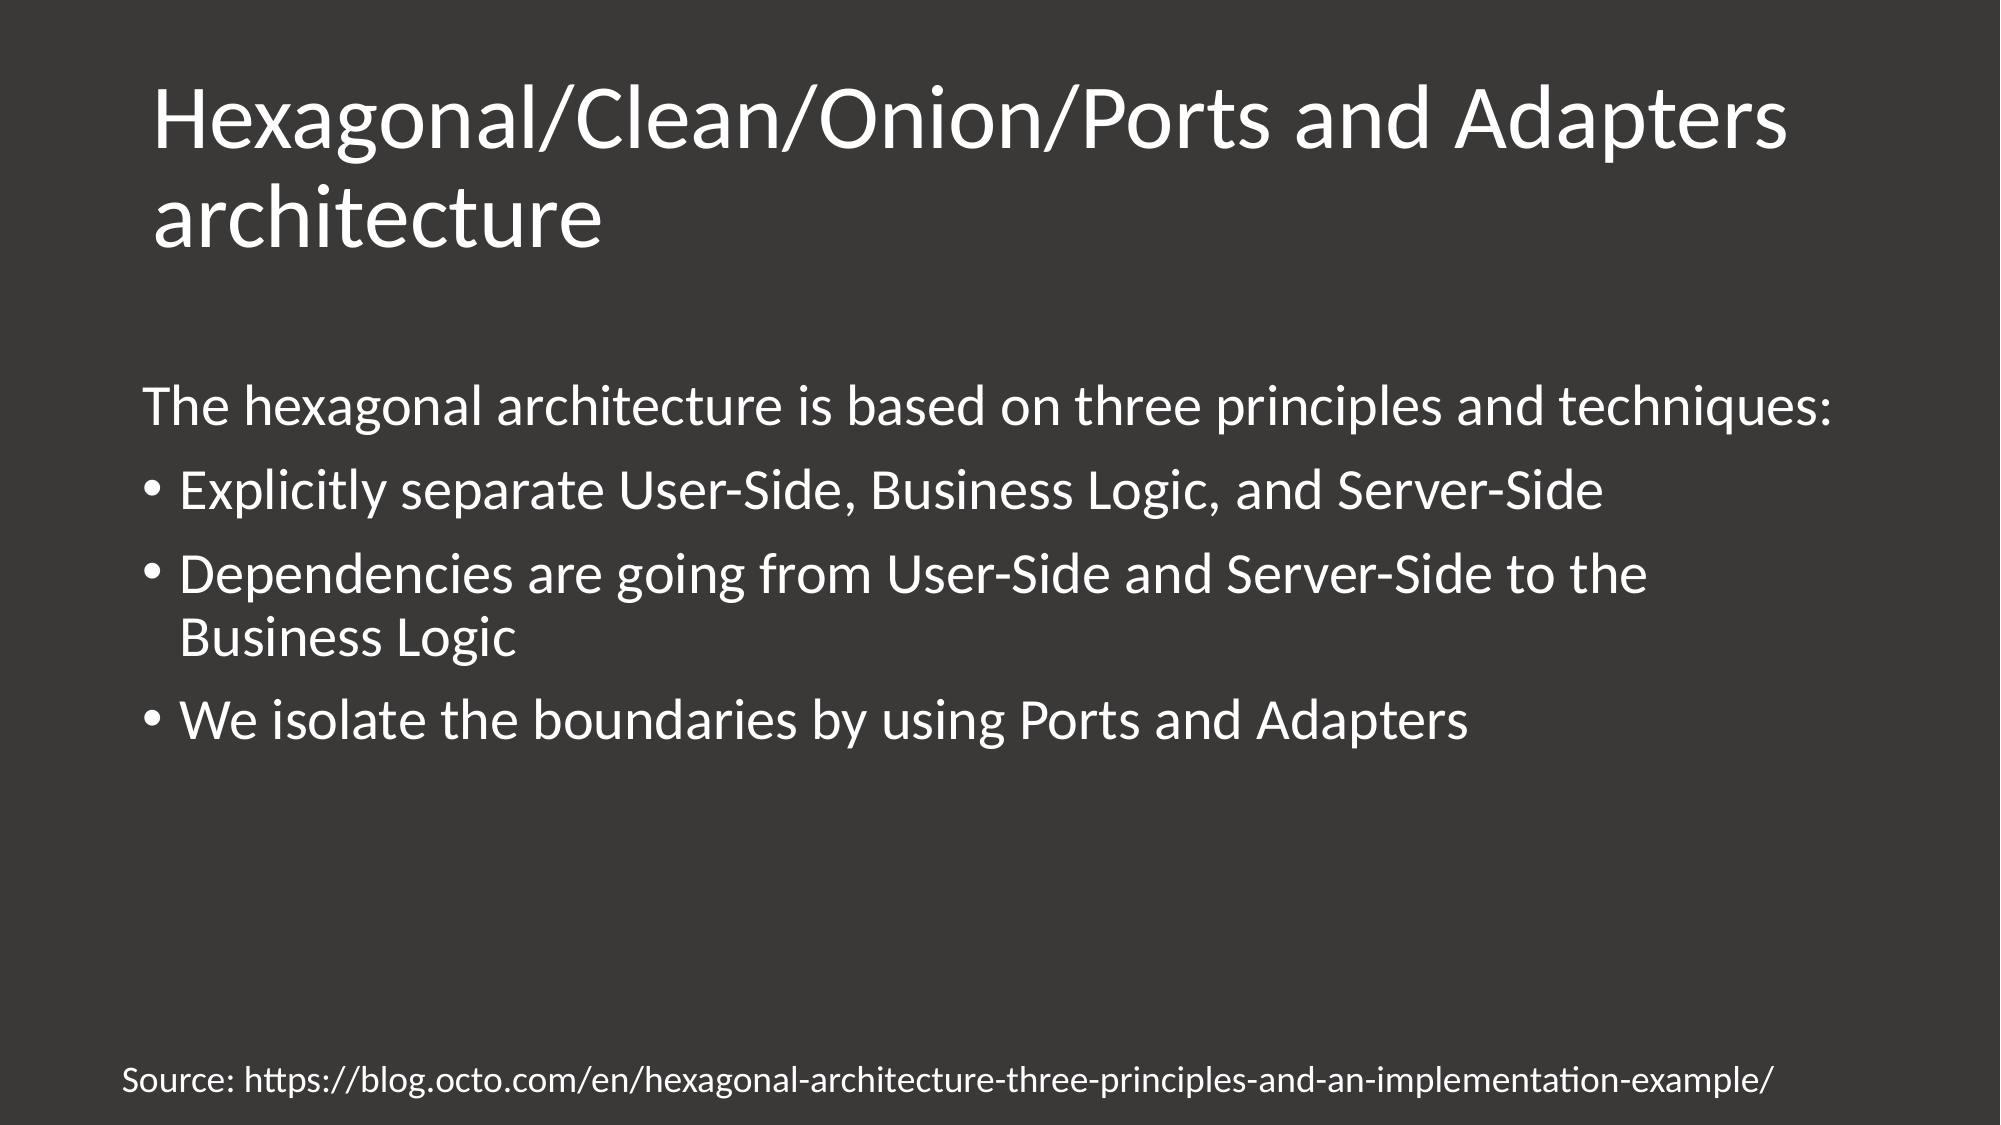

# Hexagonal/Clean/Onion/Ports and Adapters architecture

The hexagonal architecture is based on three principles and techniques:
Explicitly separate User-Side, Business Logic, and Server-Side
Dependencies are going from User-Side and Server-Side to the Business Logic
We isolate the boundaries by using Ports and Adapters
Source: https://blog.octo.com/en/hexagonal-architecture-three-principles-and-an-implementation-example/